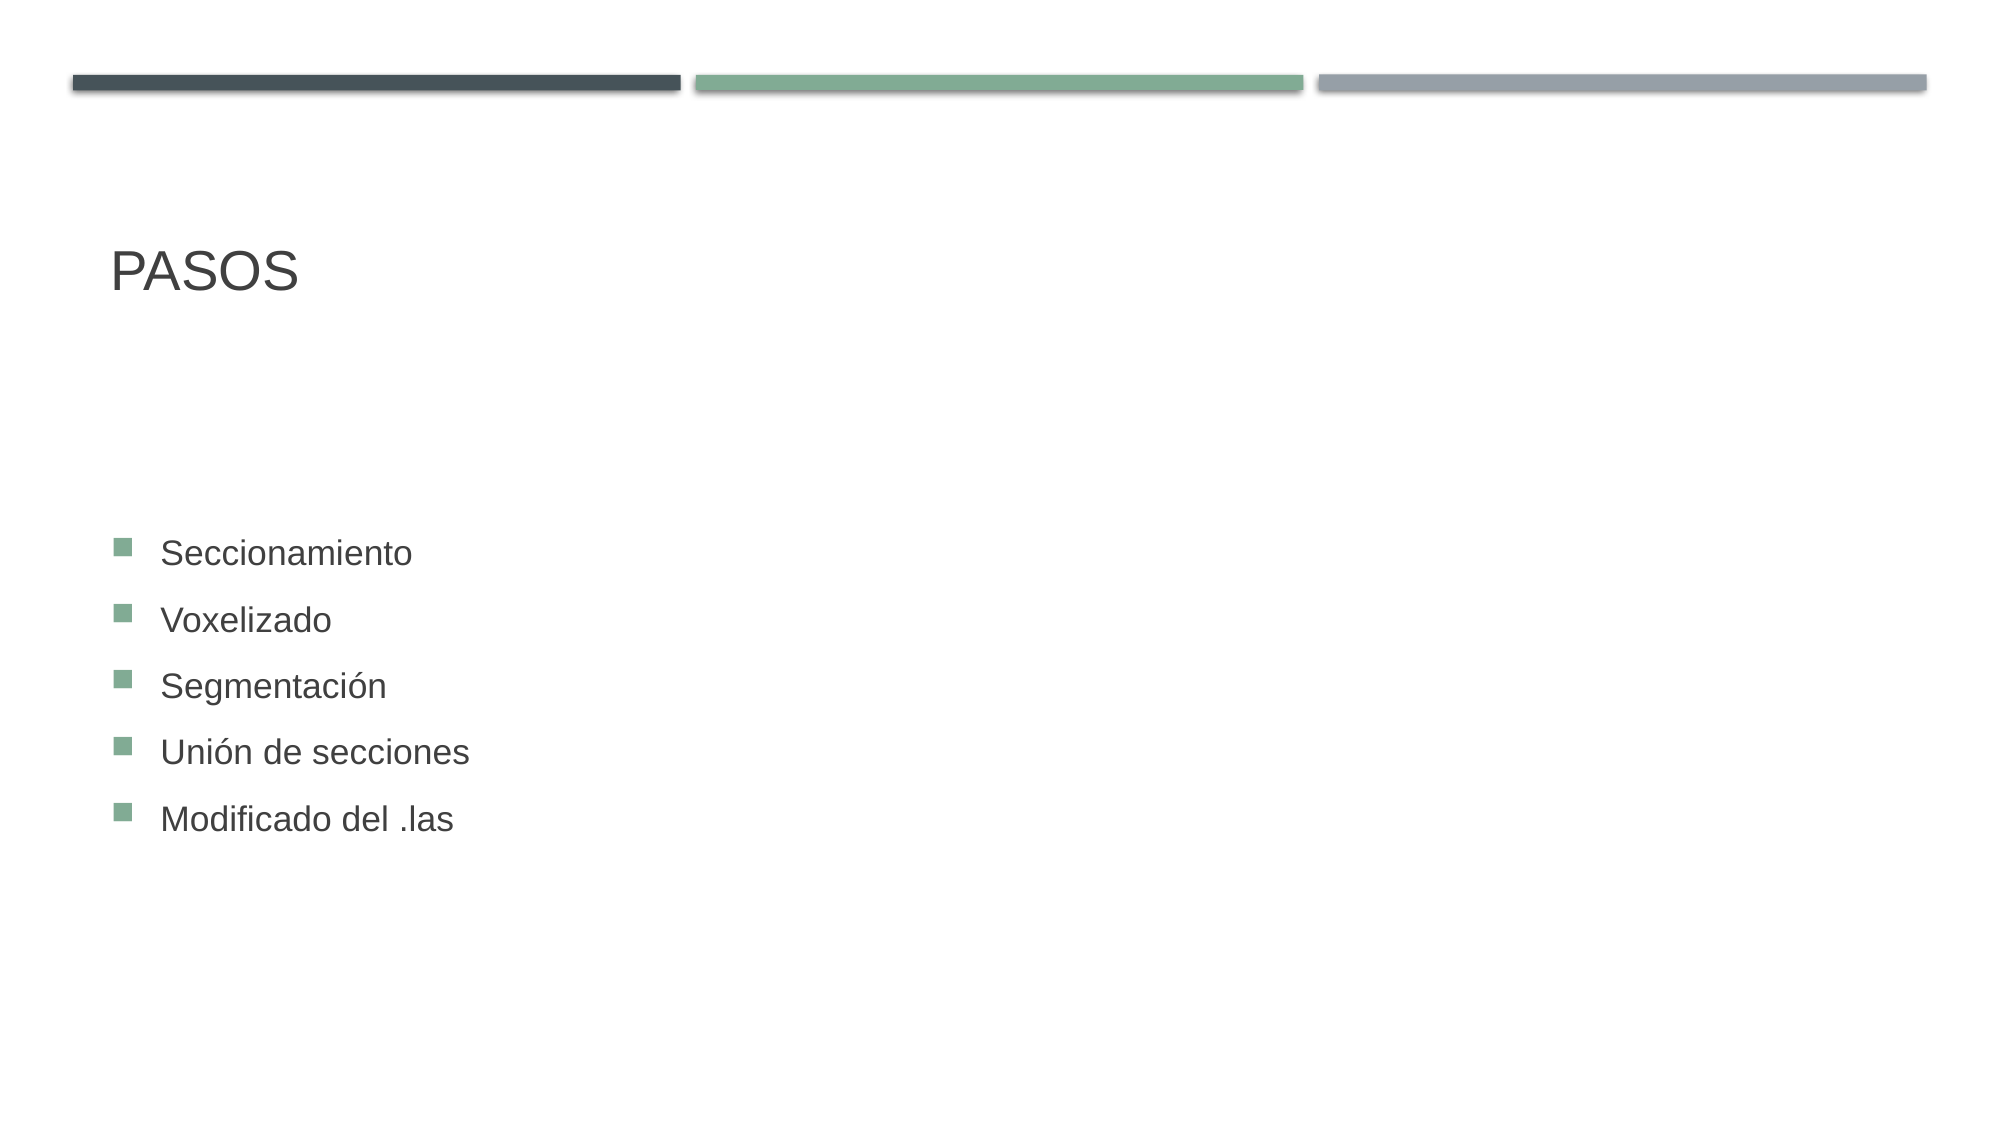

# Pasos
Seccionamiento
Voxelizado
Segmentación
Unión de secciones
Modificado del .las